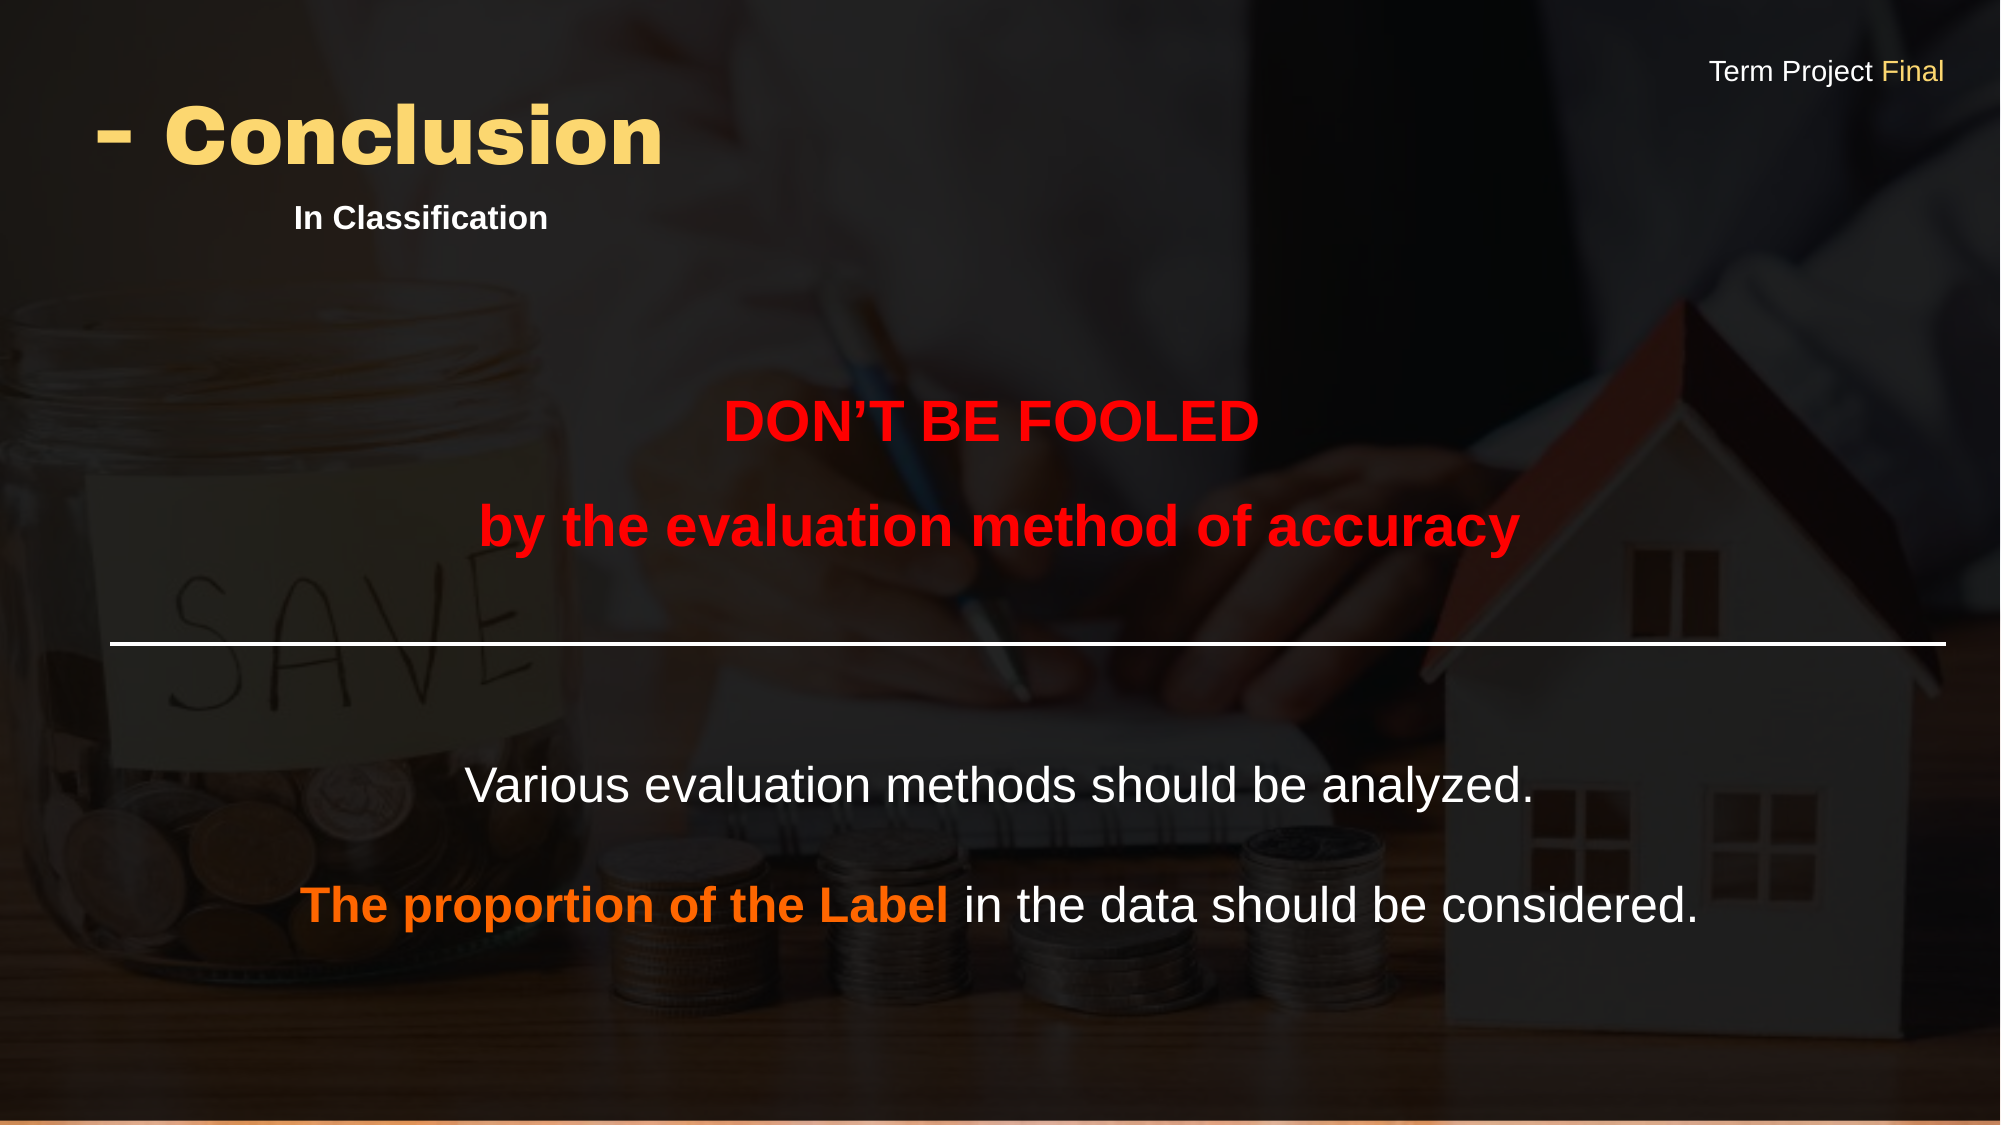

Term Project Final
# Conclusion

In Classification
DON’T BE FOOLED
by the evaluation method of accuracy

Various evaluation methods should be analyzed.
The proportion of the Label in the data should be considered.